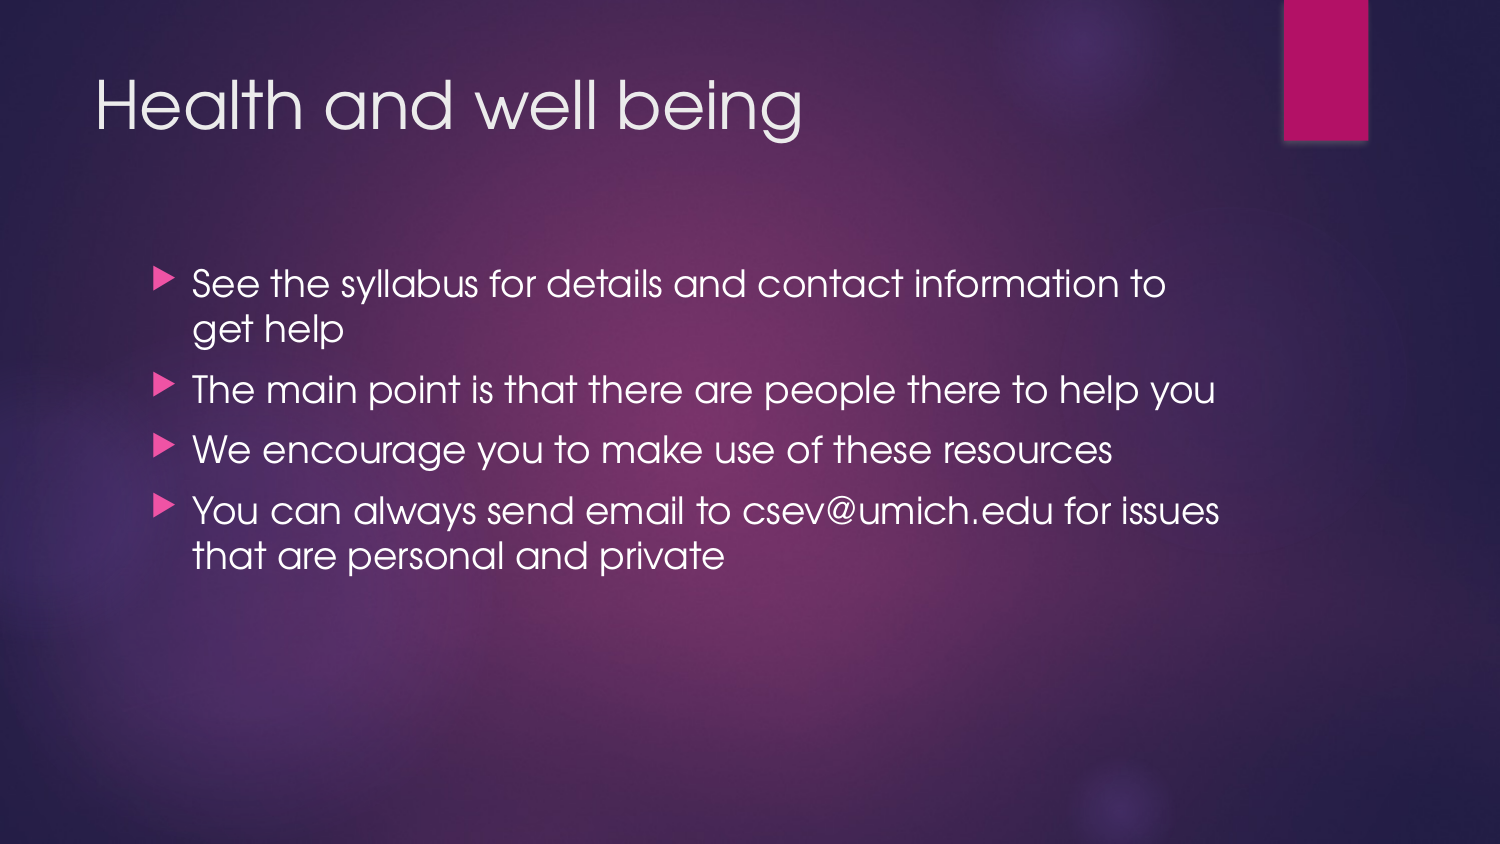

# Health and well being
See the syllabus for details and contact information to get help
The main point is that there are people there to help you
We encourage you to make use of these resources
You can always send email to csev@umich.edu for issues that are personal and private